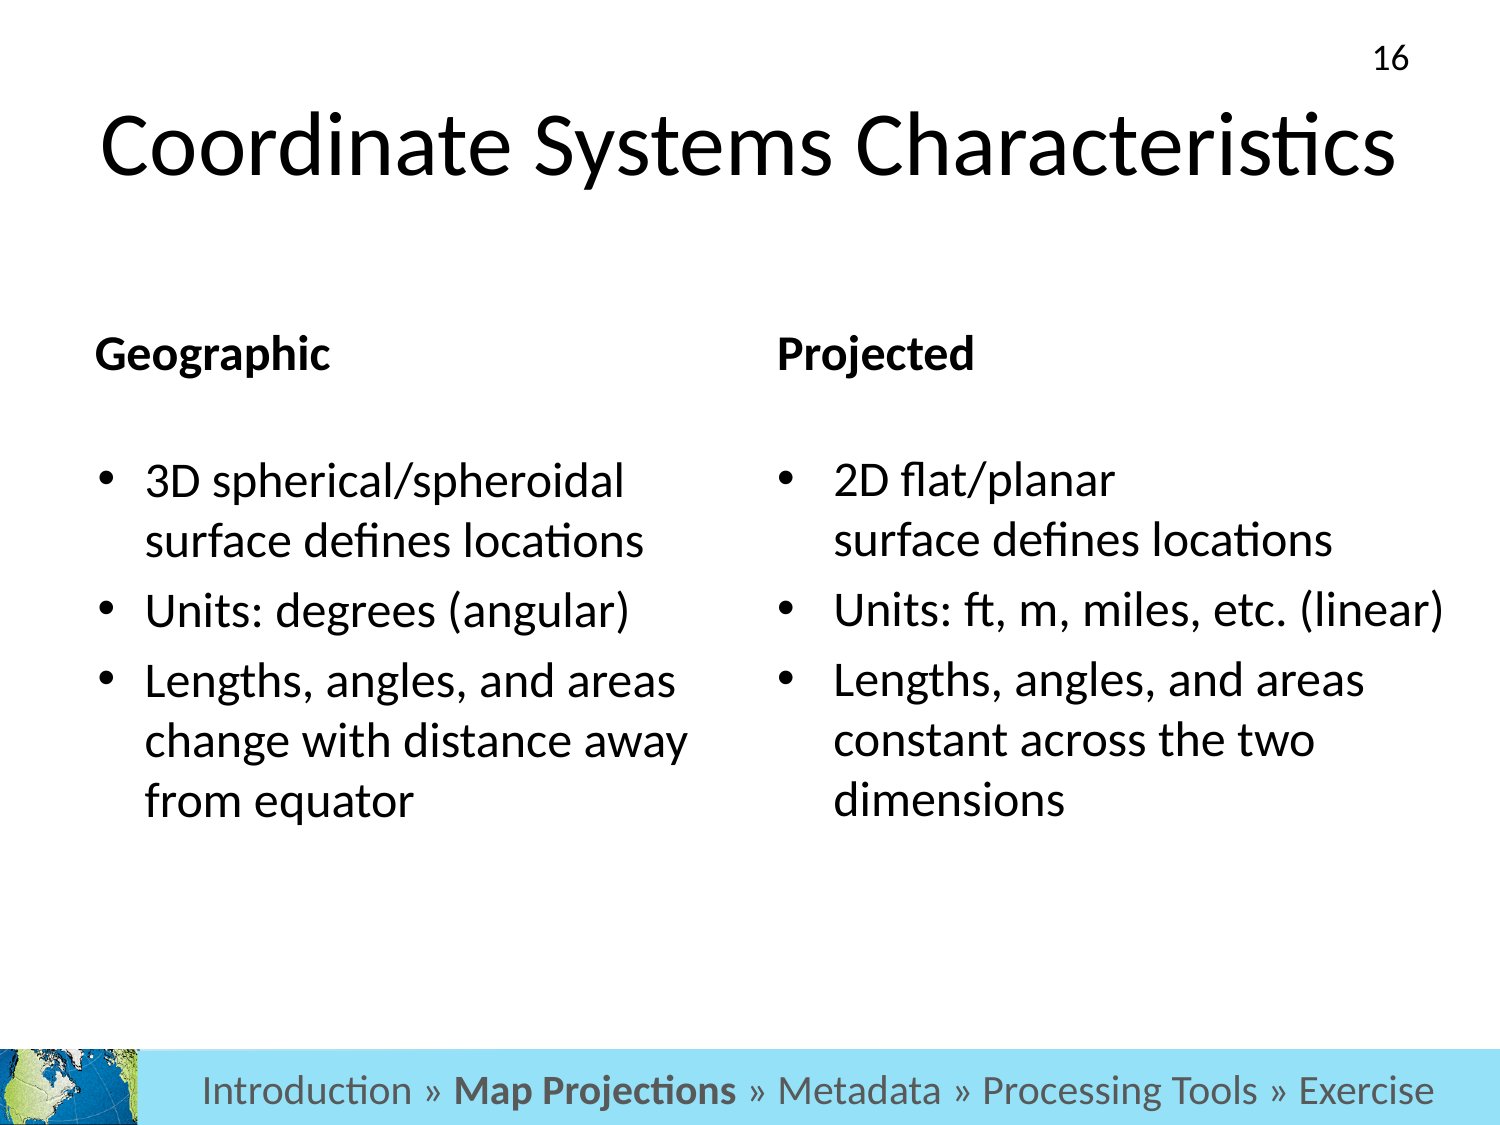

16
# Coordinate Systems Characteristics
Geographic
Projected
2D flat/planar                 surface defines locations
Units: ft, m, miles, etc. (linear)
Lengths, angles, and areas constant across the two dimensions
3D spherical/spheroidal surface defines locations
Units: degrees (angular)
Lengths, angles, and areas change with distance away from equator
Introduction » Map Projections » Metadata » Processing Tools » Exercise